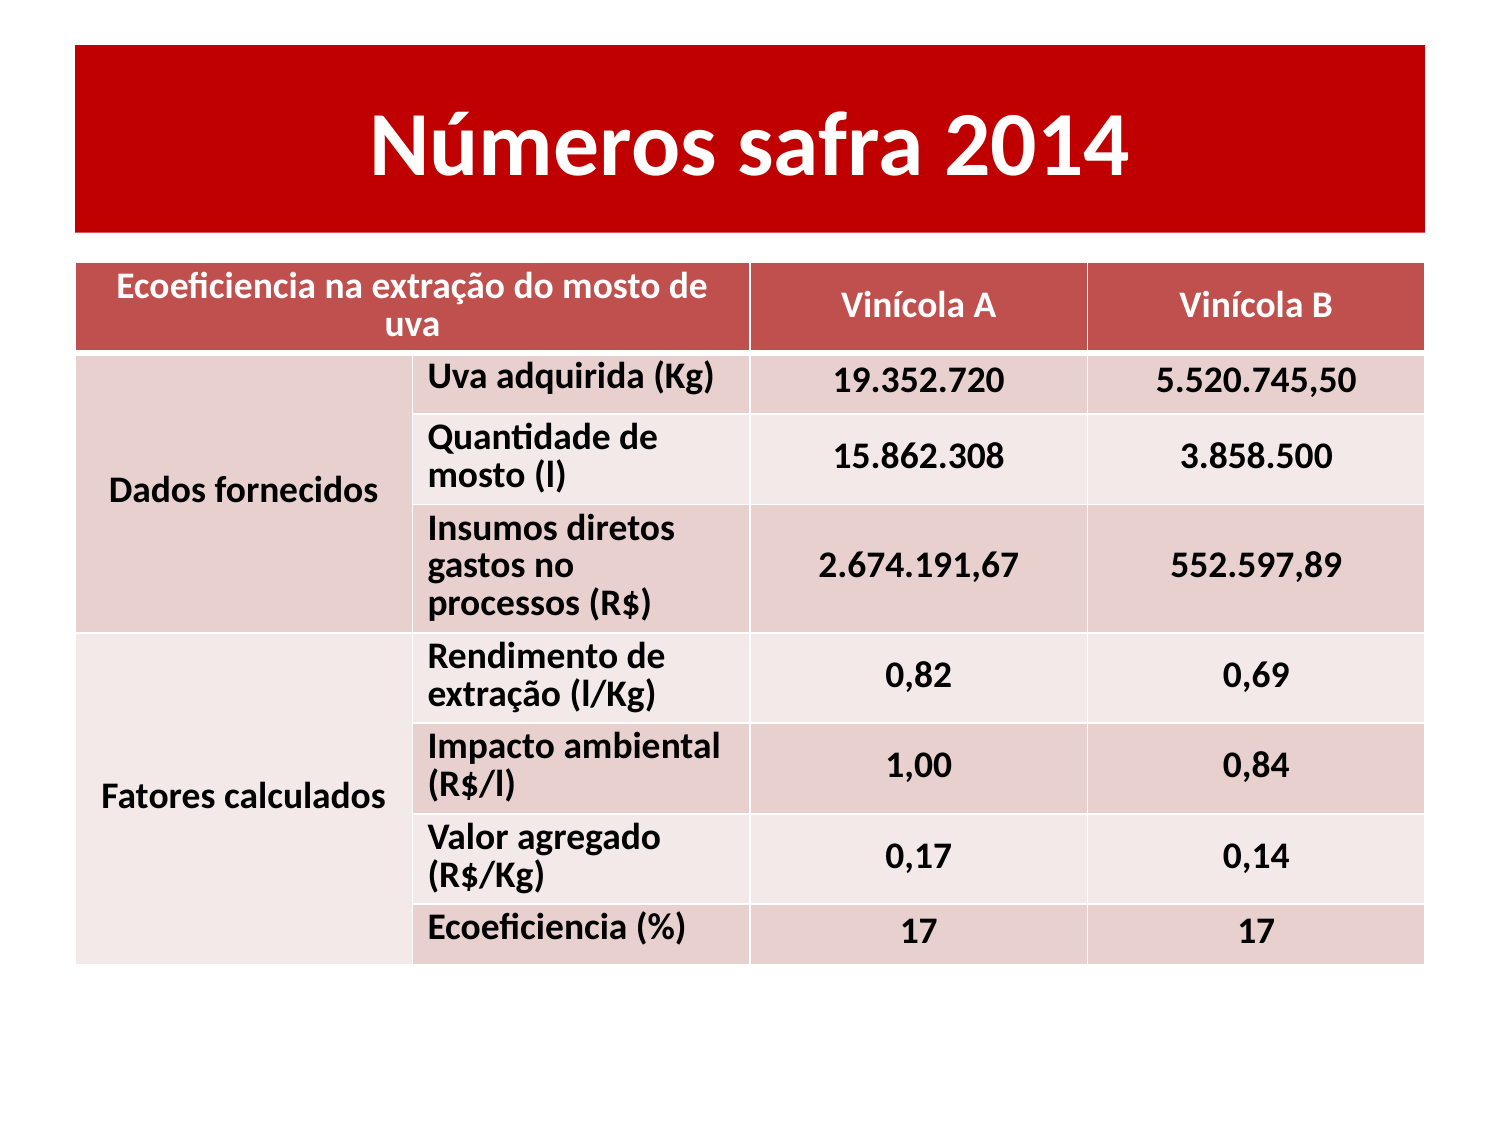

# Números safra 2014
| Ecoeficiencia na extração do mosto de uva |  | Vinícola A | Vinícola B |
| --- | --- | --- | --- |
| Dados fornecidos | Uva adquirida (Kg) | 19.352.720 | 5.520.745,50 |
|  | Quantidade de mosto (l) | 15.862.308 | 3.858.500 |
|  | Insumos diretos gastos no processos (R$) | 2.674.191,67 | 552.597,89 |
| Fatores calculados | Rendimento de extração (l/Kg) | 0,82 | 0,69 |
|  | Impacto ambiental (R$/l) | 1,00 | 0,84 |
|  | Valor agregado (R$/Kg) | 0,17 | 0,14 |
|  | Ecoeficiencia (%) | 17 | 17 |